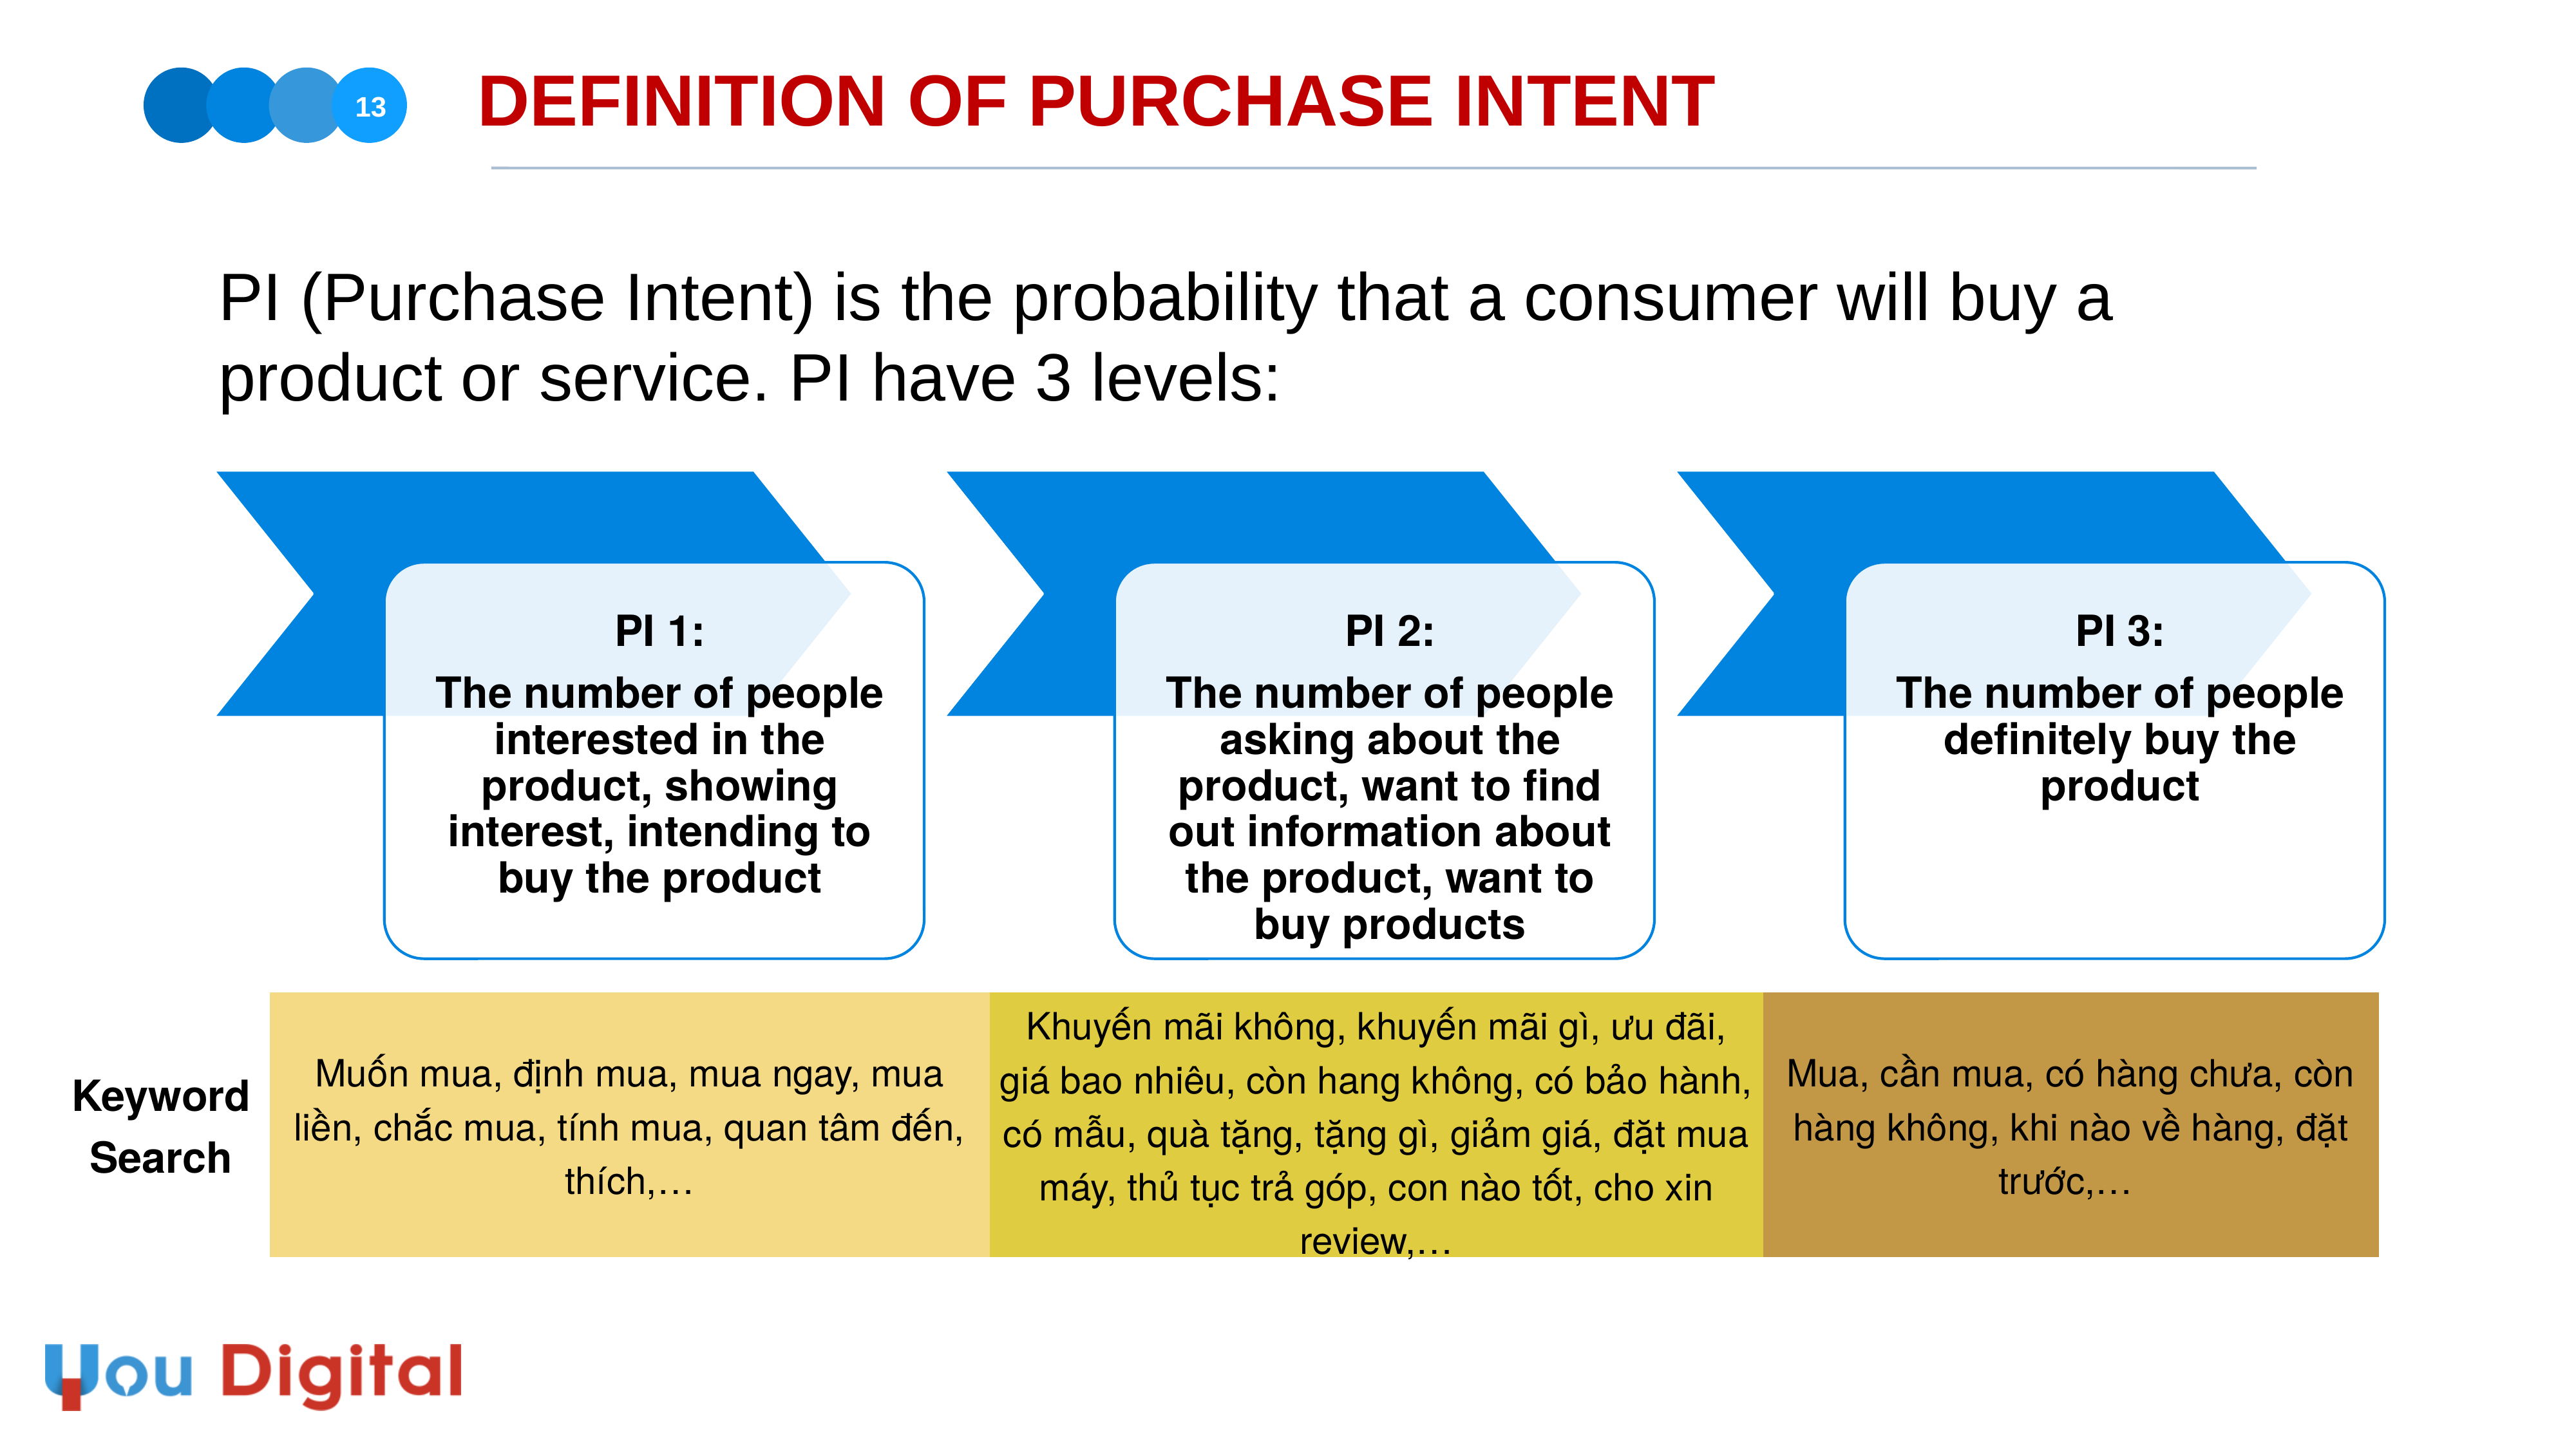

# DEFINITION OF PURCHASE INTENT
PI 1:
The number of people interested in the product, showing interest, intending to buy the product
PI 2:
The number of people asking about the product, want to find out information about the product, want to buy products
PI 3:
The number of people definitely buy the product
13
PI (Purchase Intent) is the probability that a consumer will buy a product or service. PI have 3 levels:
| Keyword Search | Muốn mua, định mua, mua ngay, mua liền, chắc mua, tính mua, quan tâm đến, thích,… | Khuyến mãi không, khuyến mãi gì, ưu đãi, giá bao nhiêu, còn hang không, có bảo hành, có mẫu, quà tặng, tặng gì, giảm giá, đặt mua máy, thủ tục trả góp, con nào tốt, cho xin review,… | Mua, cần mua, có hàng chưa, còn hàng không, khi nào về hàng, đặt trước,… |
| --- | --- | --- | --- |